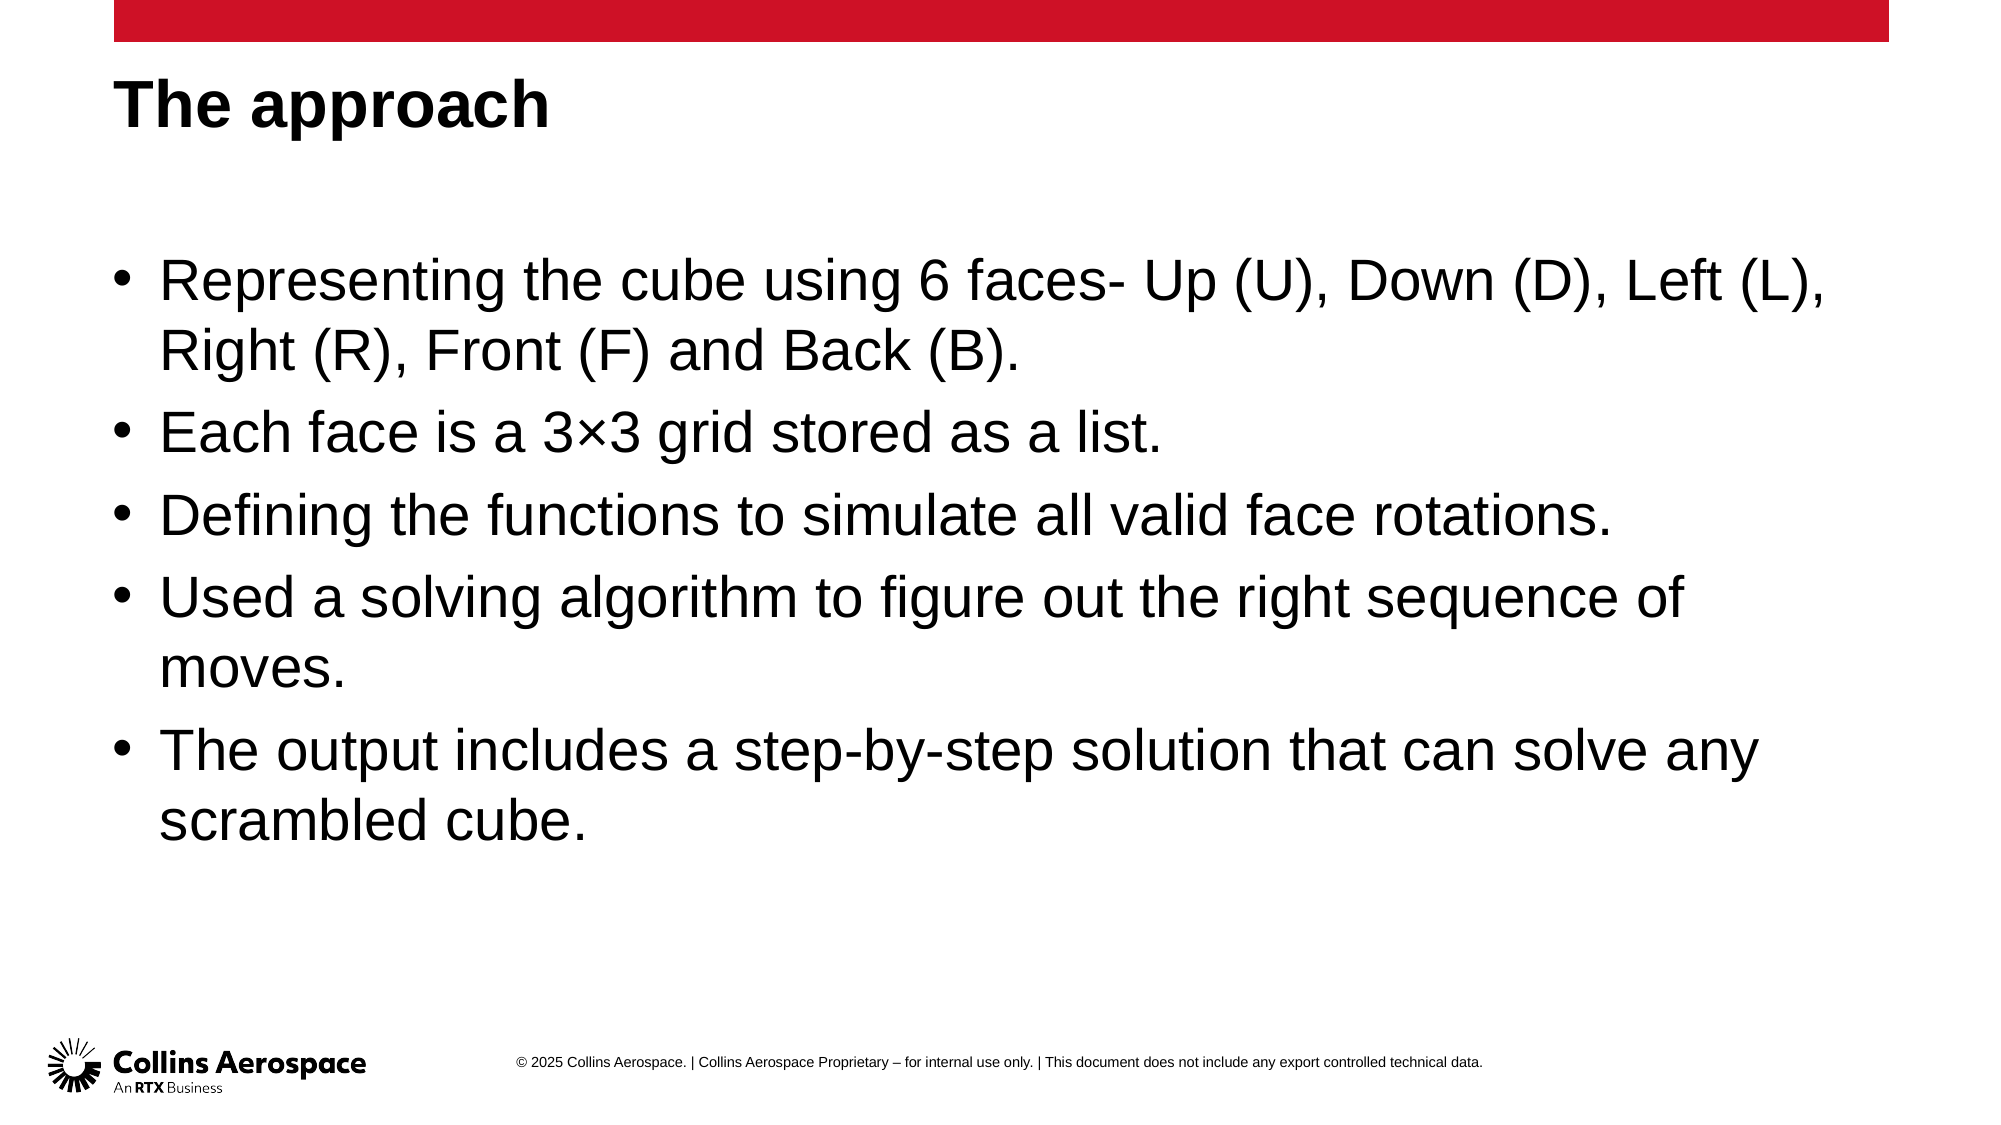

# The approach
Representing the cube using 6 faces- Up (U), Down (D), Left (L), Right (R), Front (F) and Back (B).
Each face is a 3×3 grid stored as a list.
Defining the functions to simulate all valid face rotations.
Used a solving algorithm to figure out the right sequence of moves.
The output includes a step-by-step solution that can solve any scrambled cube.

© 2025 Collins Aerospace. | Collins Aerospace Proprietary – for internal use only. | This document does not include any export controlled technical data.